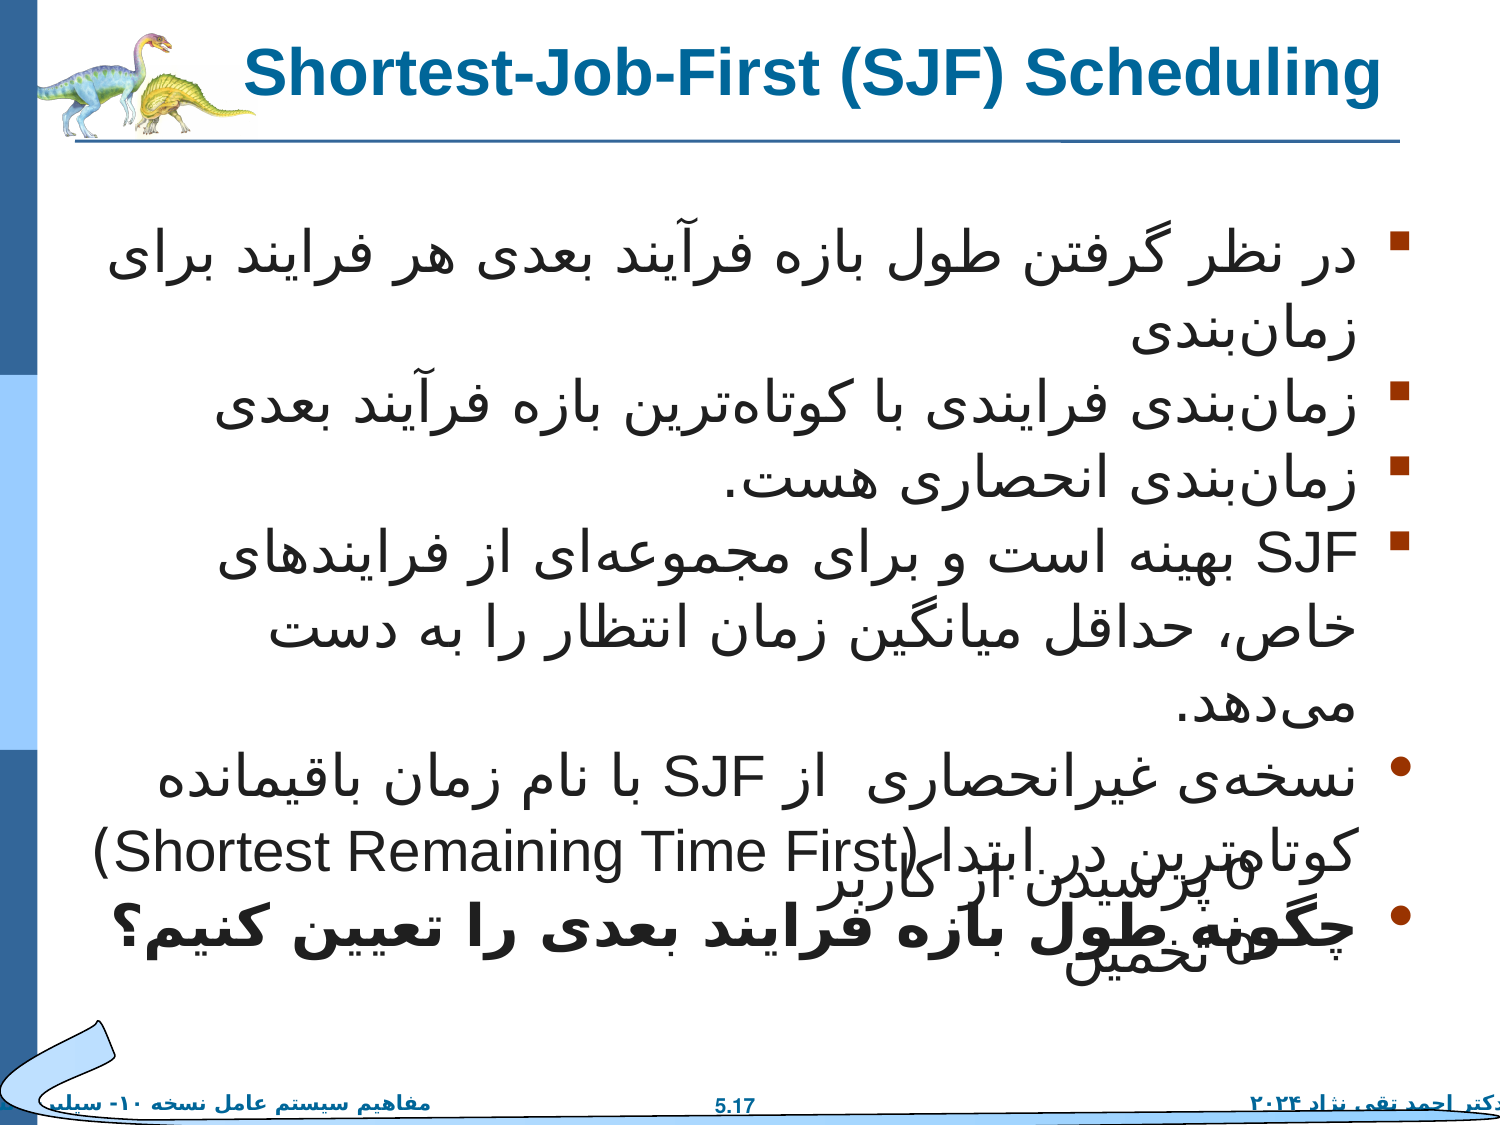

# Shortest-Job-First (SJF) Scheduling
در نظر گرفتن طول بازه فرآیند بعدی هر فرایند برای زمان‌بندی
زمان‌بندی فرایندی با کوتاه‌ترین بازه فرآیند بعدی
زمان‌بندی انحصاری هست.
SJF بهینه است و برای مجموعه‌ای از فرایندهای خاص، حداقل میانگین زمان انتظار را به دست می‌دهد.
نسخه‌ی غیرانحصاری  از SJF با نام زمان باقیمانده کوتاه‌ترین در ابتدا (Shortest Remaining Time First)
چگونه طول بازه فرایند بعدی را تعیین کنیم؟

پرسیدن از کاربر
تخمین